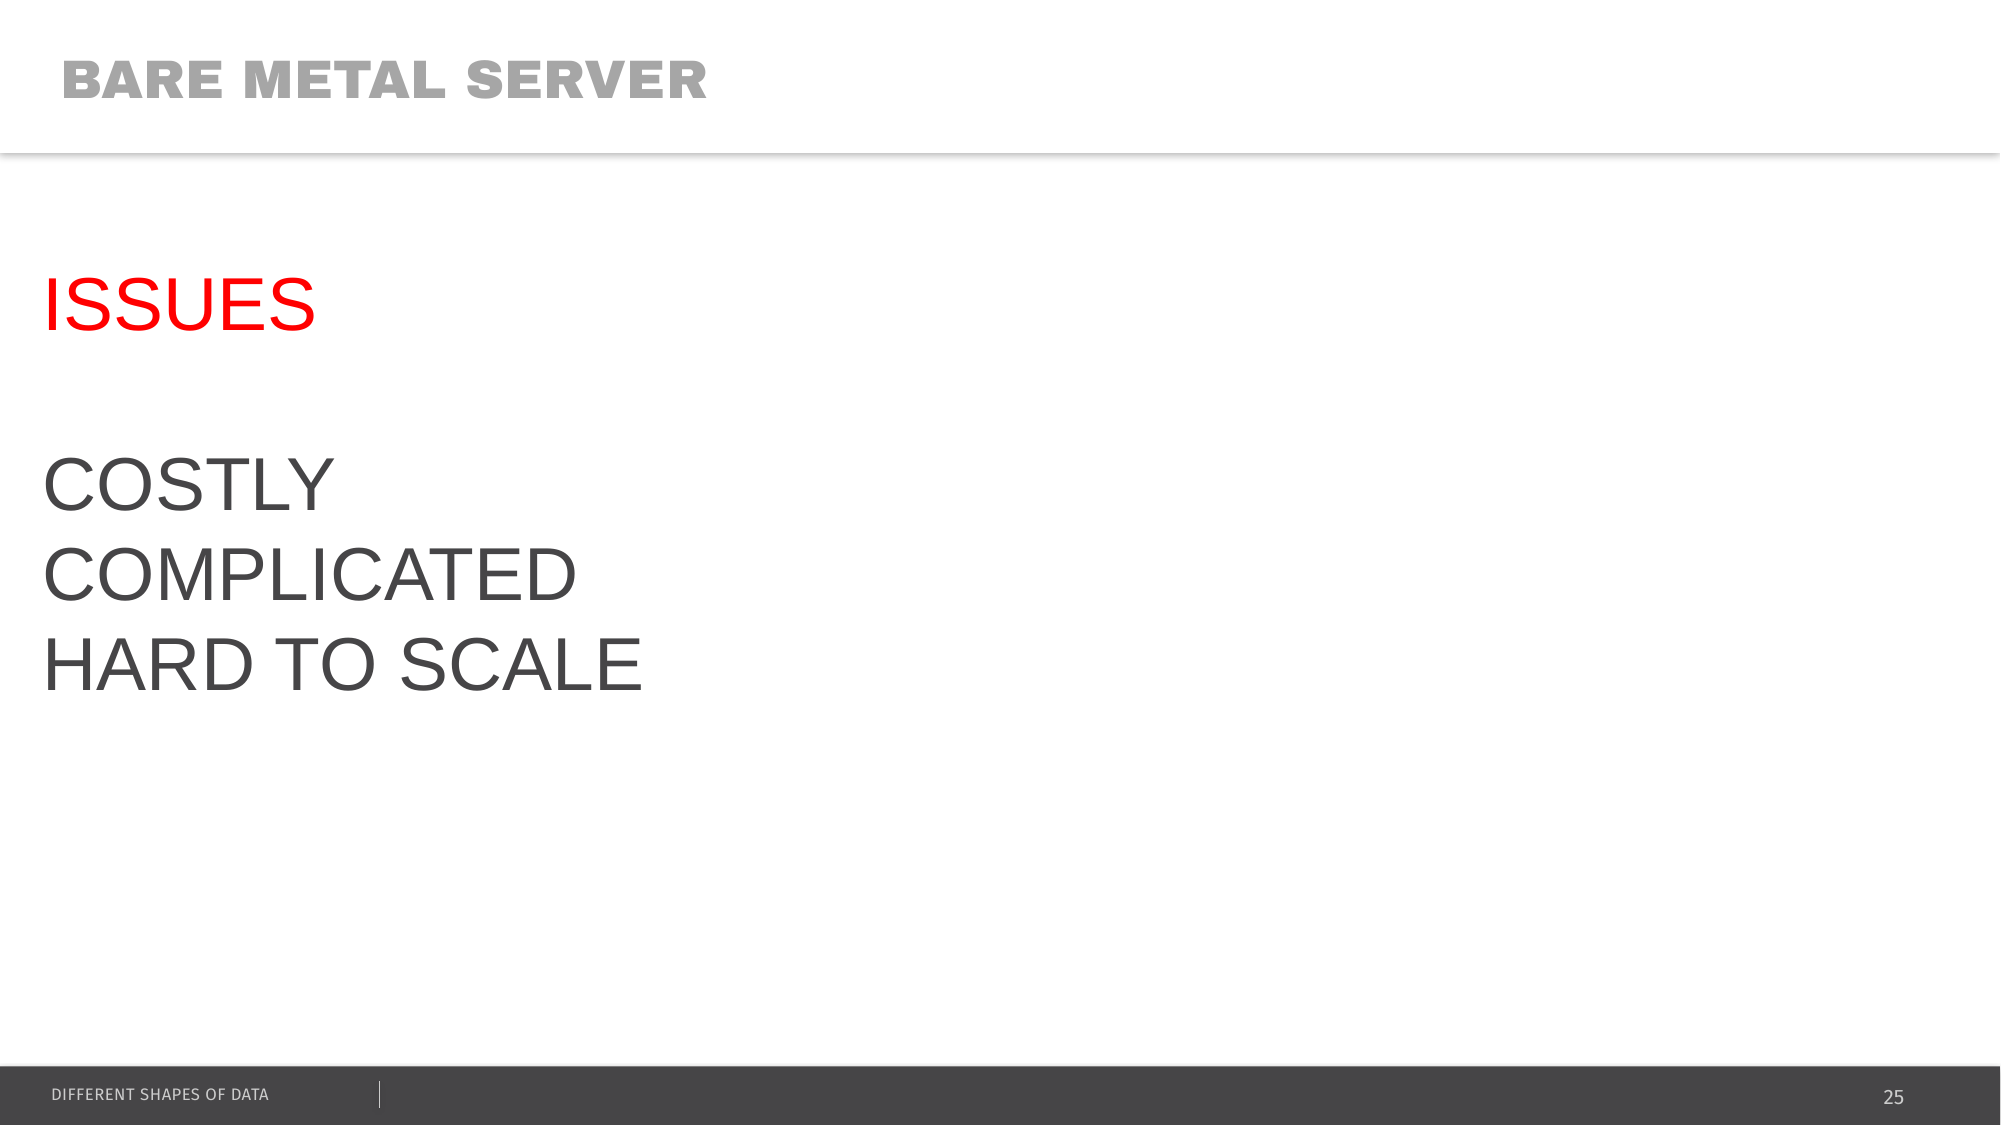

BARE METAL SERVER
ISSUES

COSTLY
COMPLICATED
HARD TO SCALE